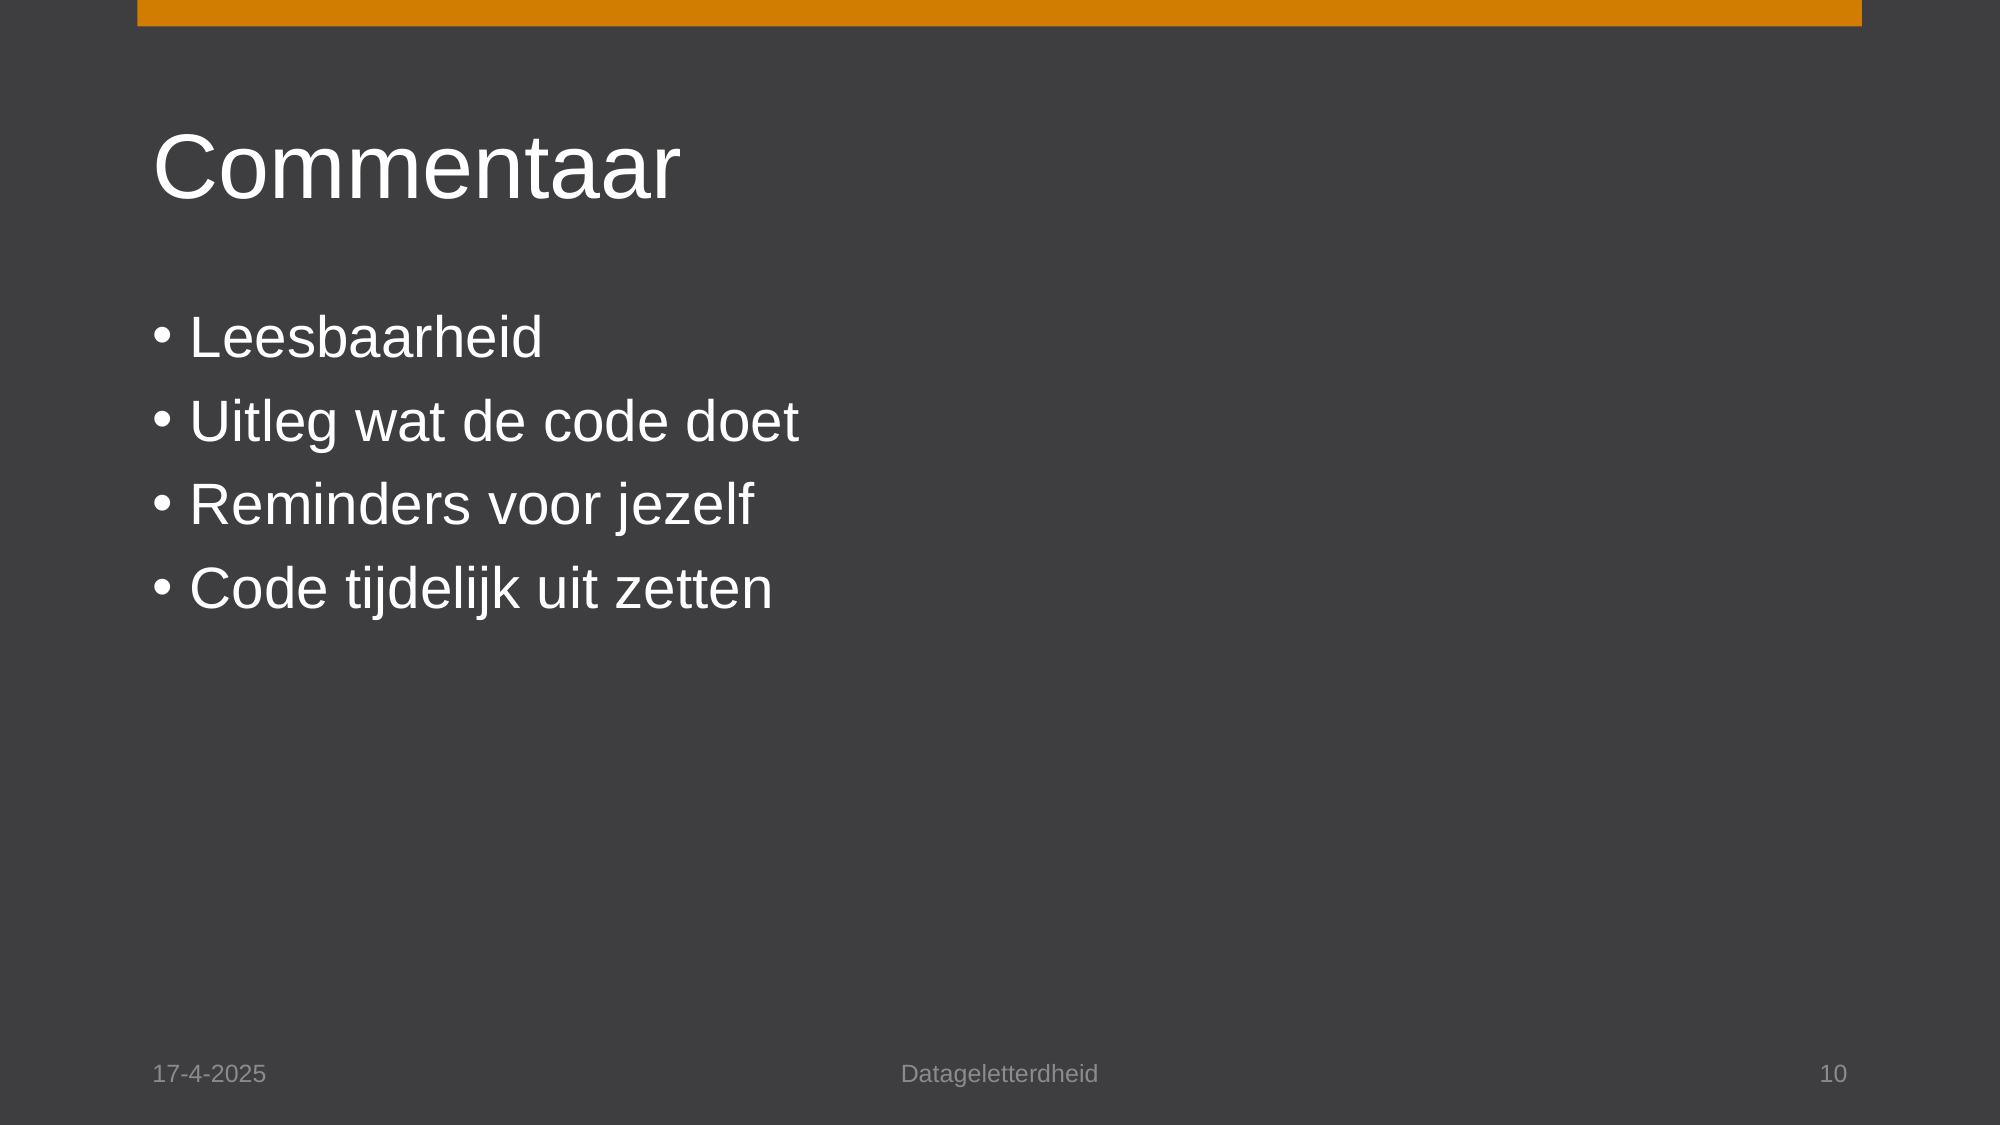

# Commentaar
Leesbaarheid
Uitleg wat de code doet
Reminders voor jezelf
Code tijdelijk uit zetten
17-4-2025
Datageletterdheid
10